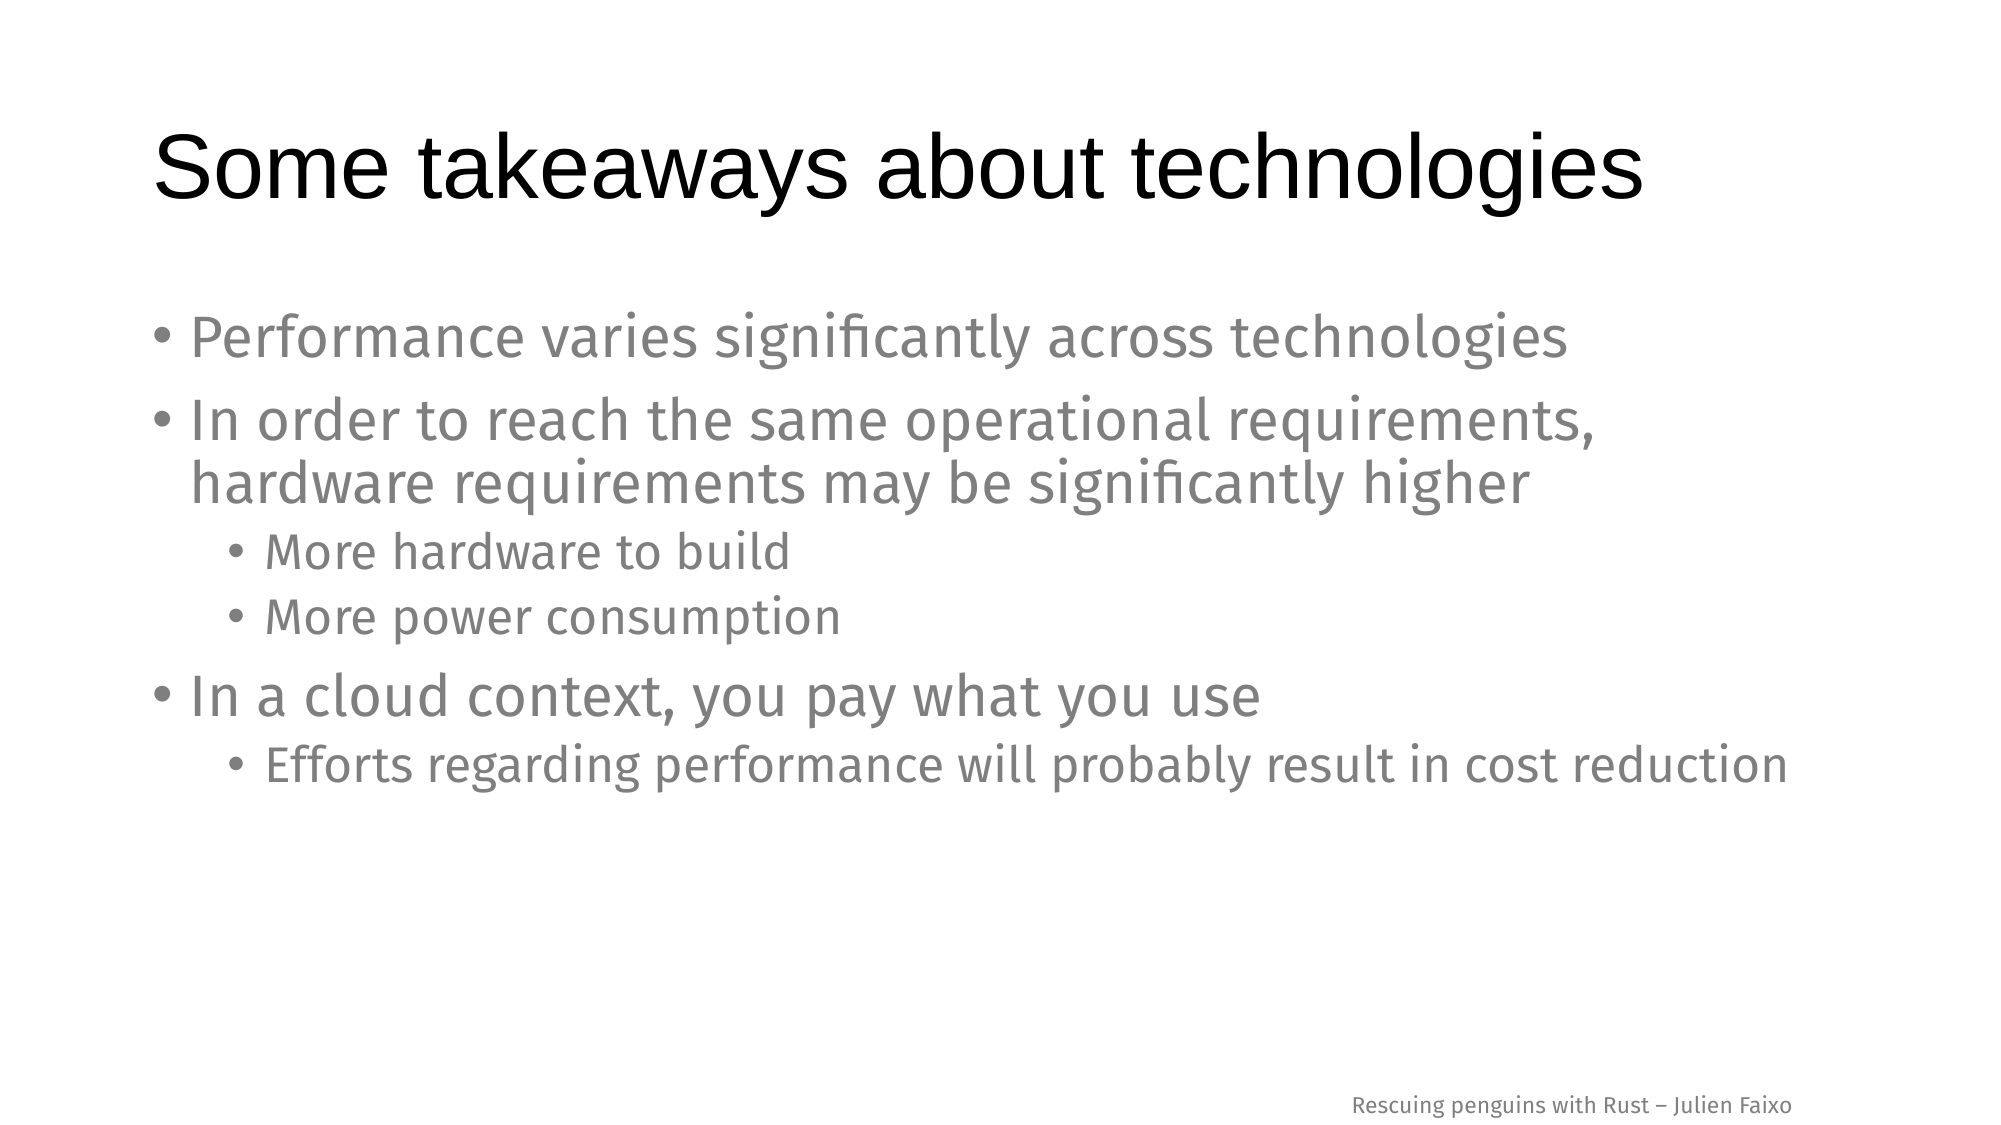

# Some takeaways about technologies
Performance varies significantly across technologies
In order to reach the same operational requirements, hardware requirements may be significantly higher
More hardware to build
More power consumption
In a cloud context, you pay what you use
Efforts regarding performance will probably result in cost reduction

Rescuing penguins with Rust – Julien Faixo